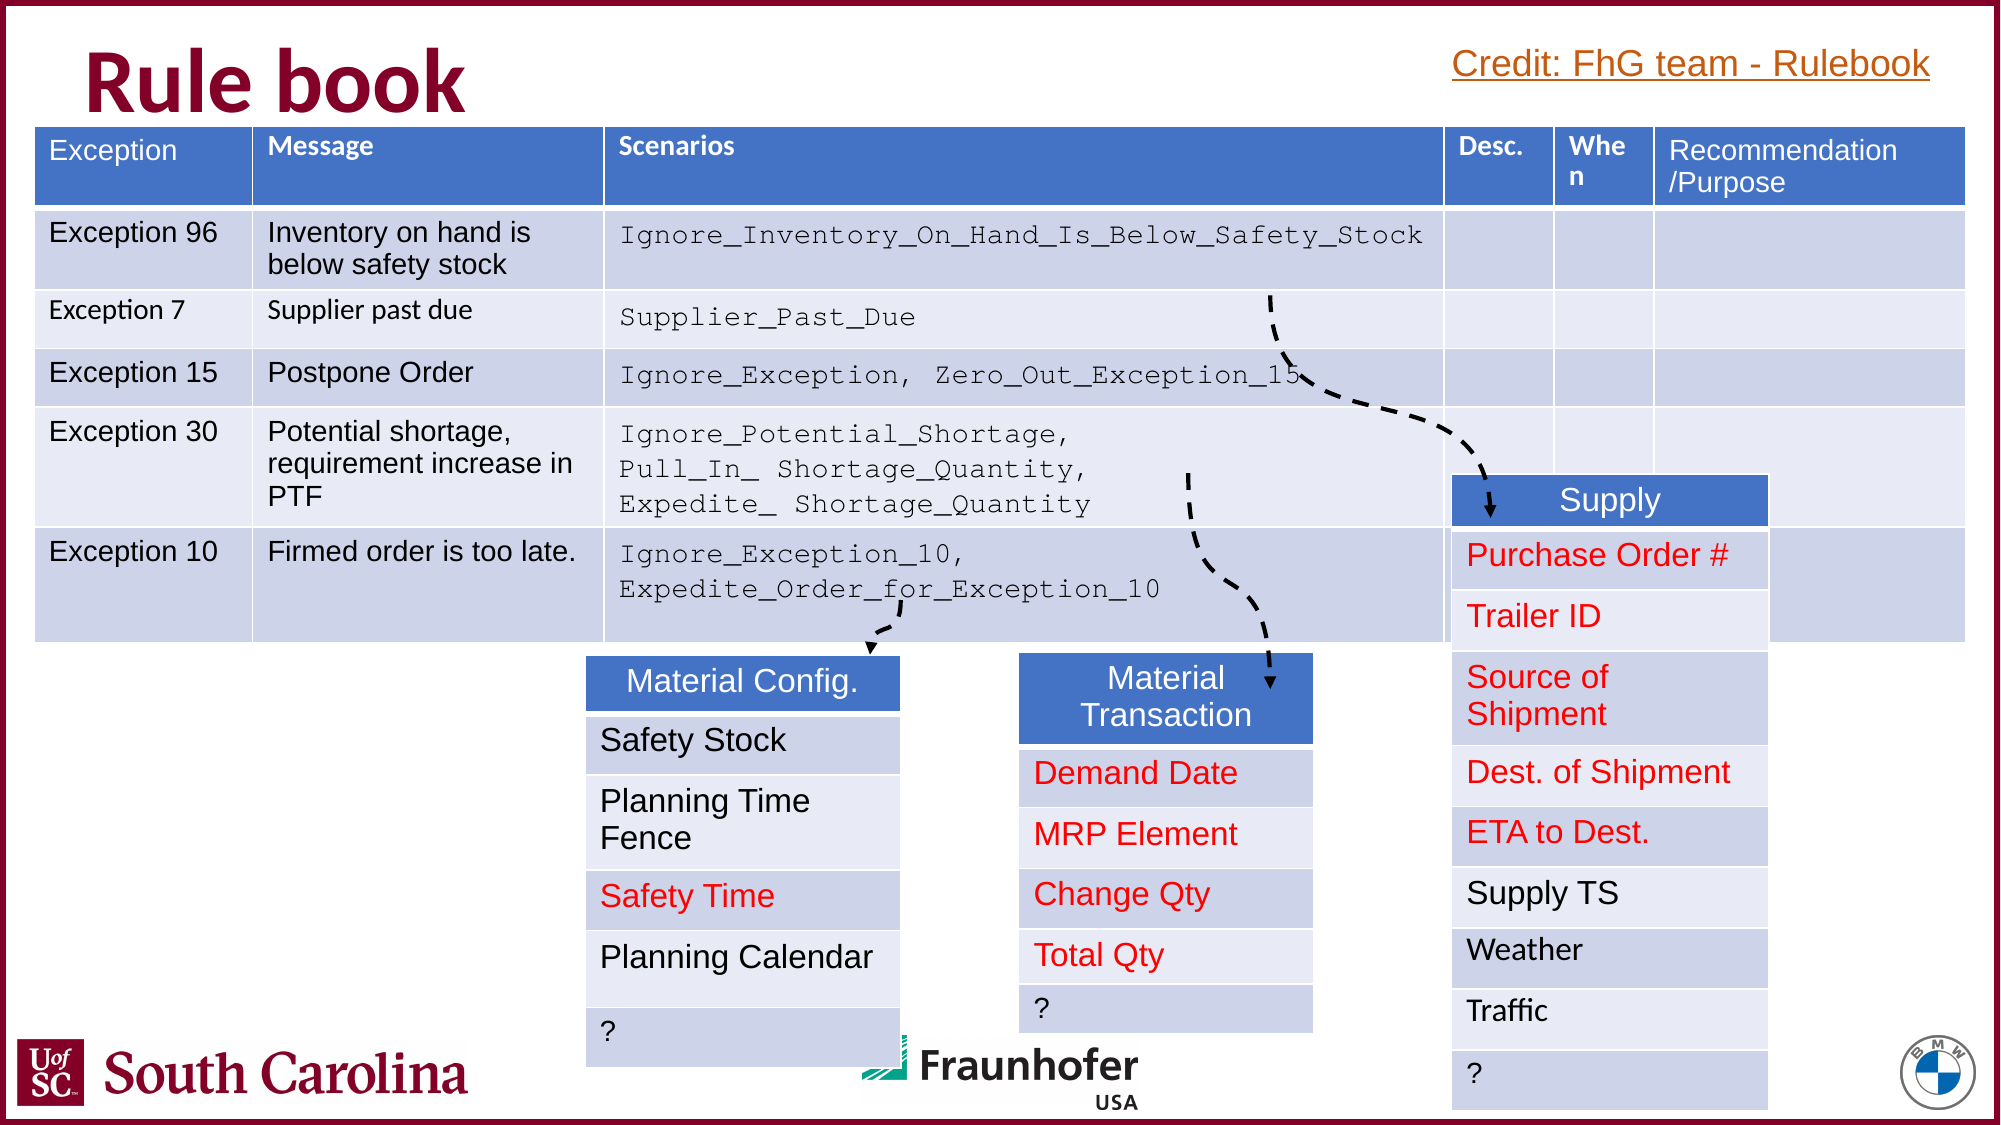

# Rule book
Credit: FhG team - Rulebook
| Exception | Message | Scenarios | Desc. | When | Recommendation /Purpose |
| --- | --- | --- | --- | --- | --- |
| Exception 96 | Inventory on hand is below safety stock | Ignore\_Inventory\_On\_Hand\_Is\_Below\_Safety\_Stock |  |  |  |
| Exception 7 | Supplier past due | Supplier\_Past\_Due |  |  |  |
| Exception 15 | Postpone Order | Ignore\_Exception, Zero\_Out\_Exception\_15 |  |  |  |
| Exception 30 | Potential shortage, requirement increase in PTF | Ignore\_Potential\_Shortage, Pull\_In\_ Shortage\_Quantity, Expedite\_ Shortage\_Quantity |  |  |  |
| Exception 10 | Firmed order is too late. | Ignore\_Exception\_10, Expedite\_Order\_for\_Exception\_10 |  |  |  |
| Supply |
| --- |
| Purchase Order # |
| Trailer ID |
| Source of Shipment |
| Dest. of Shipment |
| ETA to Dest. |
| Supply TS |
| Weather |
| Traffic |
| ? |
| Material Transaction |
| --- |
| Demand Date |
| MRP Element |
| Change Qty |
| Total Qty |
| ? |
| Material Config. |
| --- |
| Safety Stock |
| Planning Time Fence |
| Safety Time |
| Planning Calendar |
| ? |